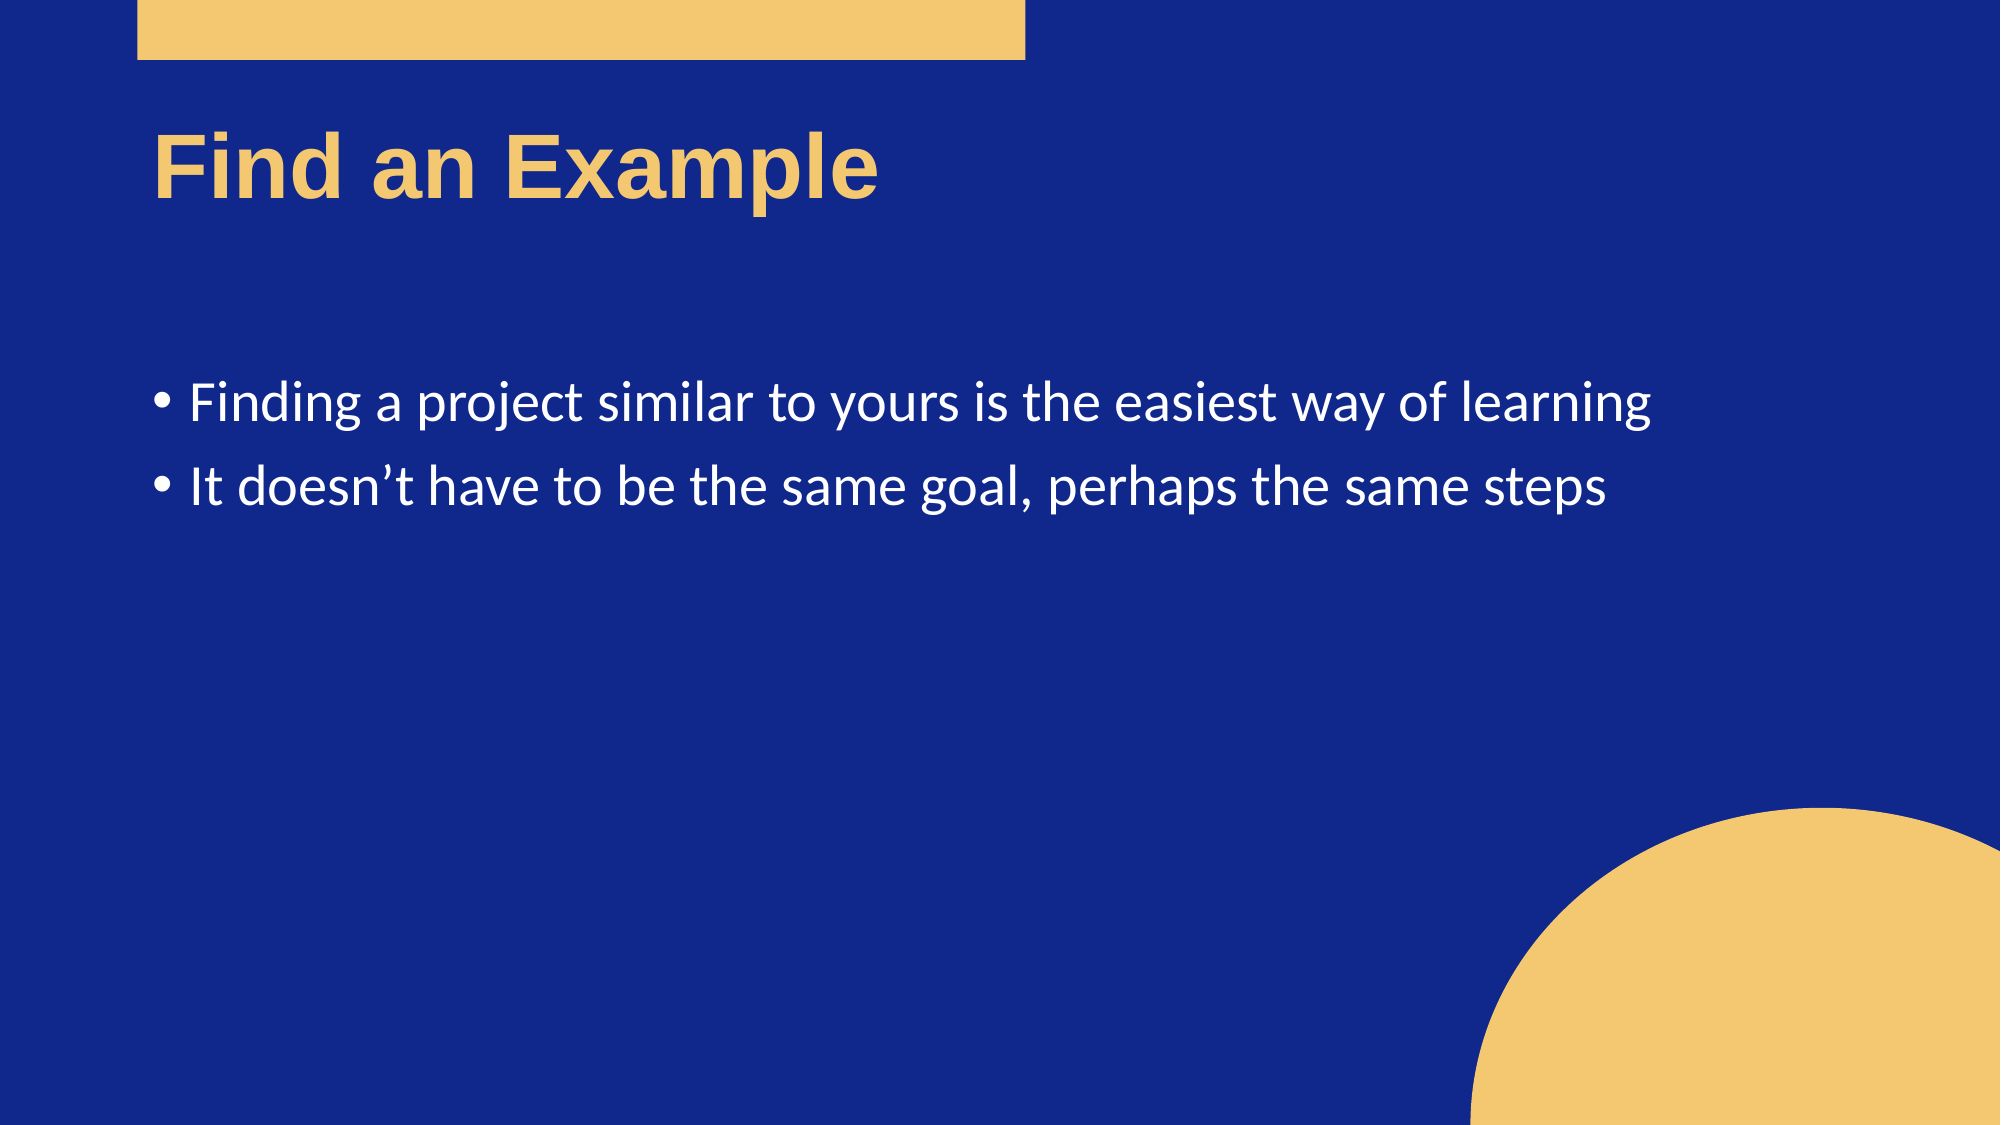

# Find an Example
Finding a project similar to yours is the easiest way of learning
It doesn’t have to be the same goal, perhaps the same steps